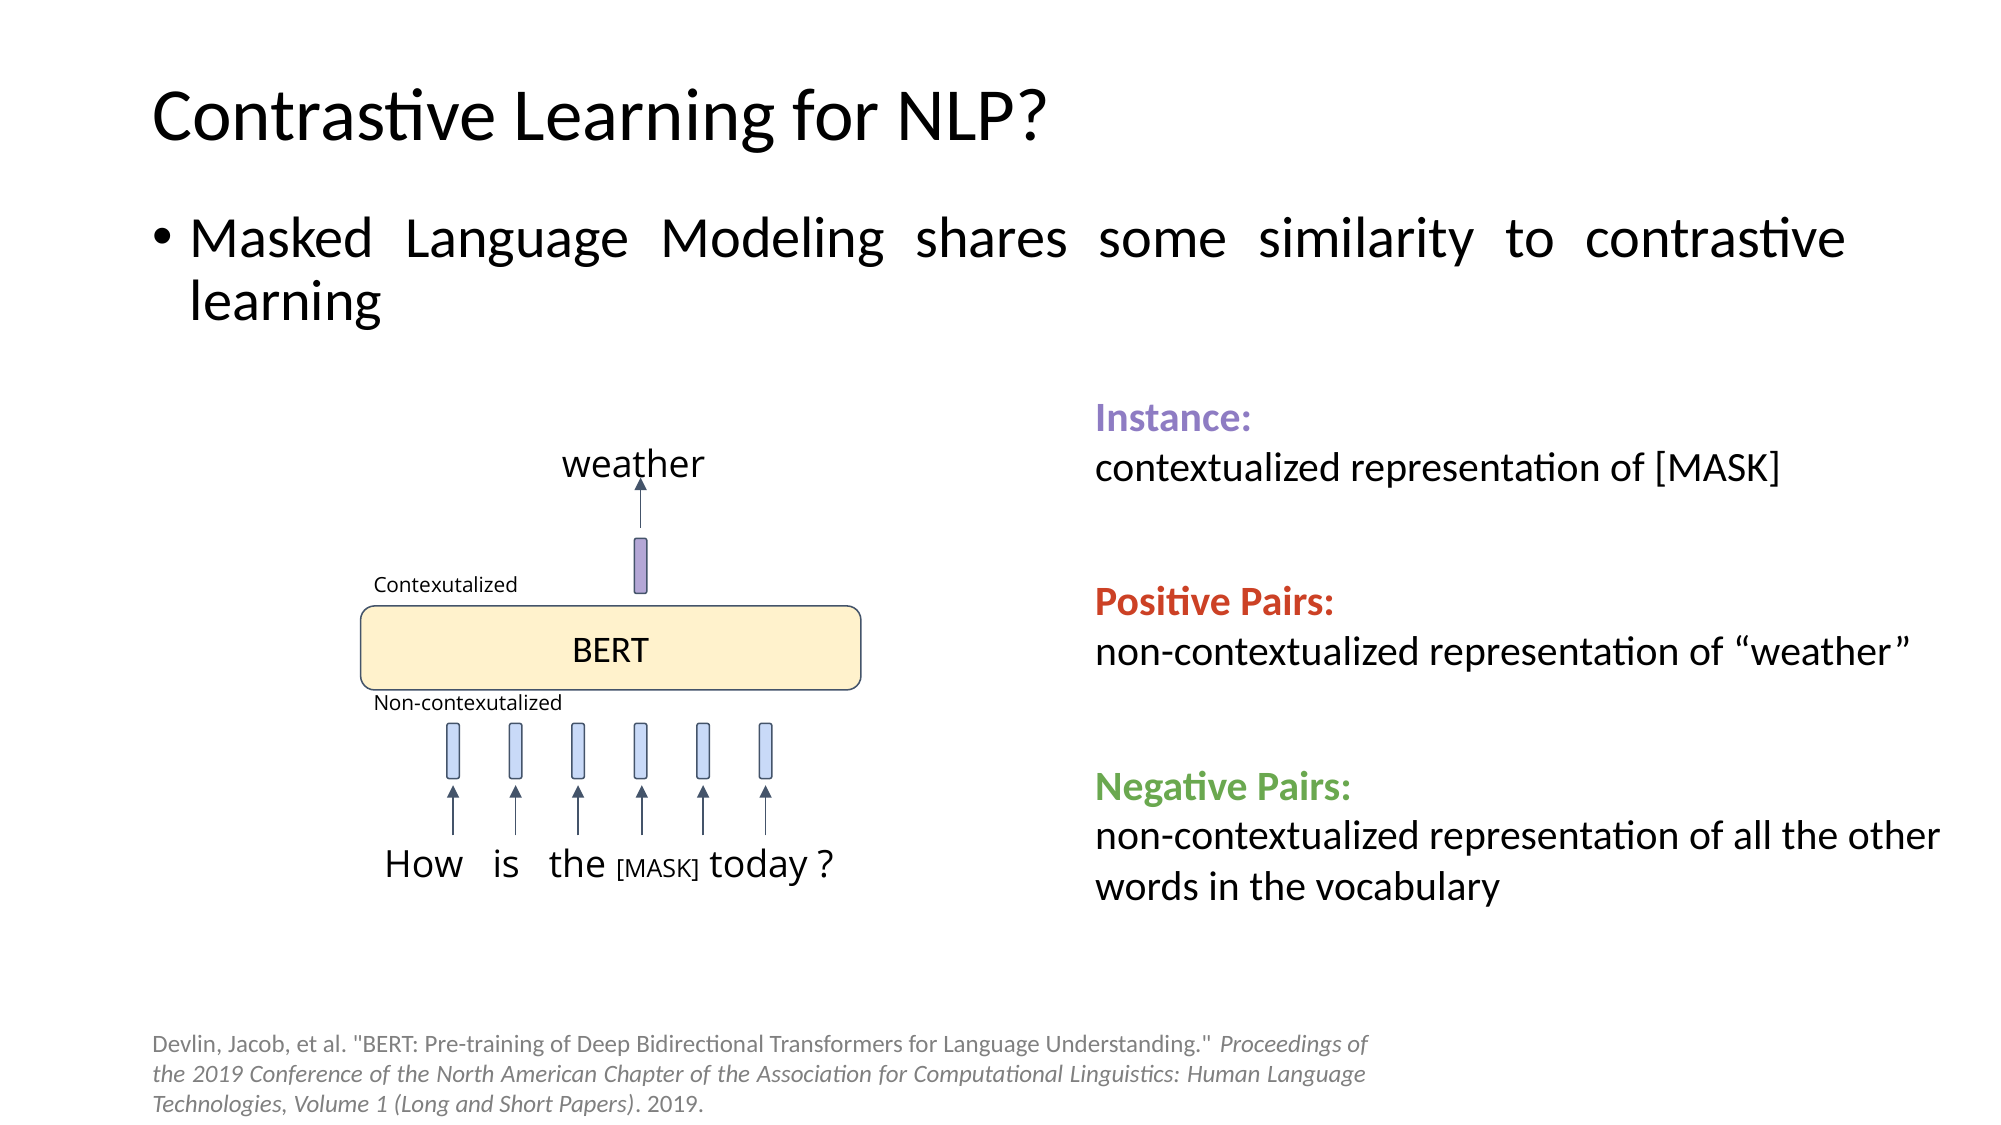

# Contrastive Learning for NLP?
Masked Language Modeling shares some similarity to contrastive learning

Instance:
contextualized representation of [MASK]
weather

Positive Pairs:
non-contextualized representation of “weather”
Contexutalized
BERT
Non-contexutalized

Negative Pairs:
non-contextualized representation of all the other words in the vocabulary
How   is   the [MASK] today ?
Devlin, Jacob, et al. "BERT: Pre-training of Deep Bidirectional Transformers for Language Understanding." Proceedings of the 2019 Conference of the North American Chapter of the Association for Computational Linguistics: Human Language Technologies, Volume 1 (Long and Short Papers). 2019.